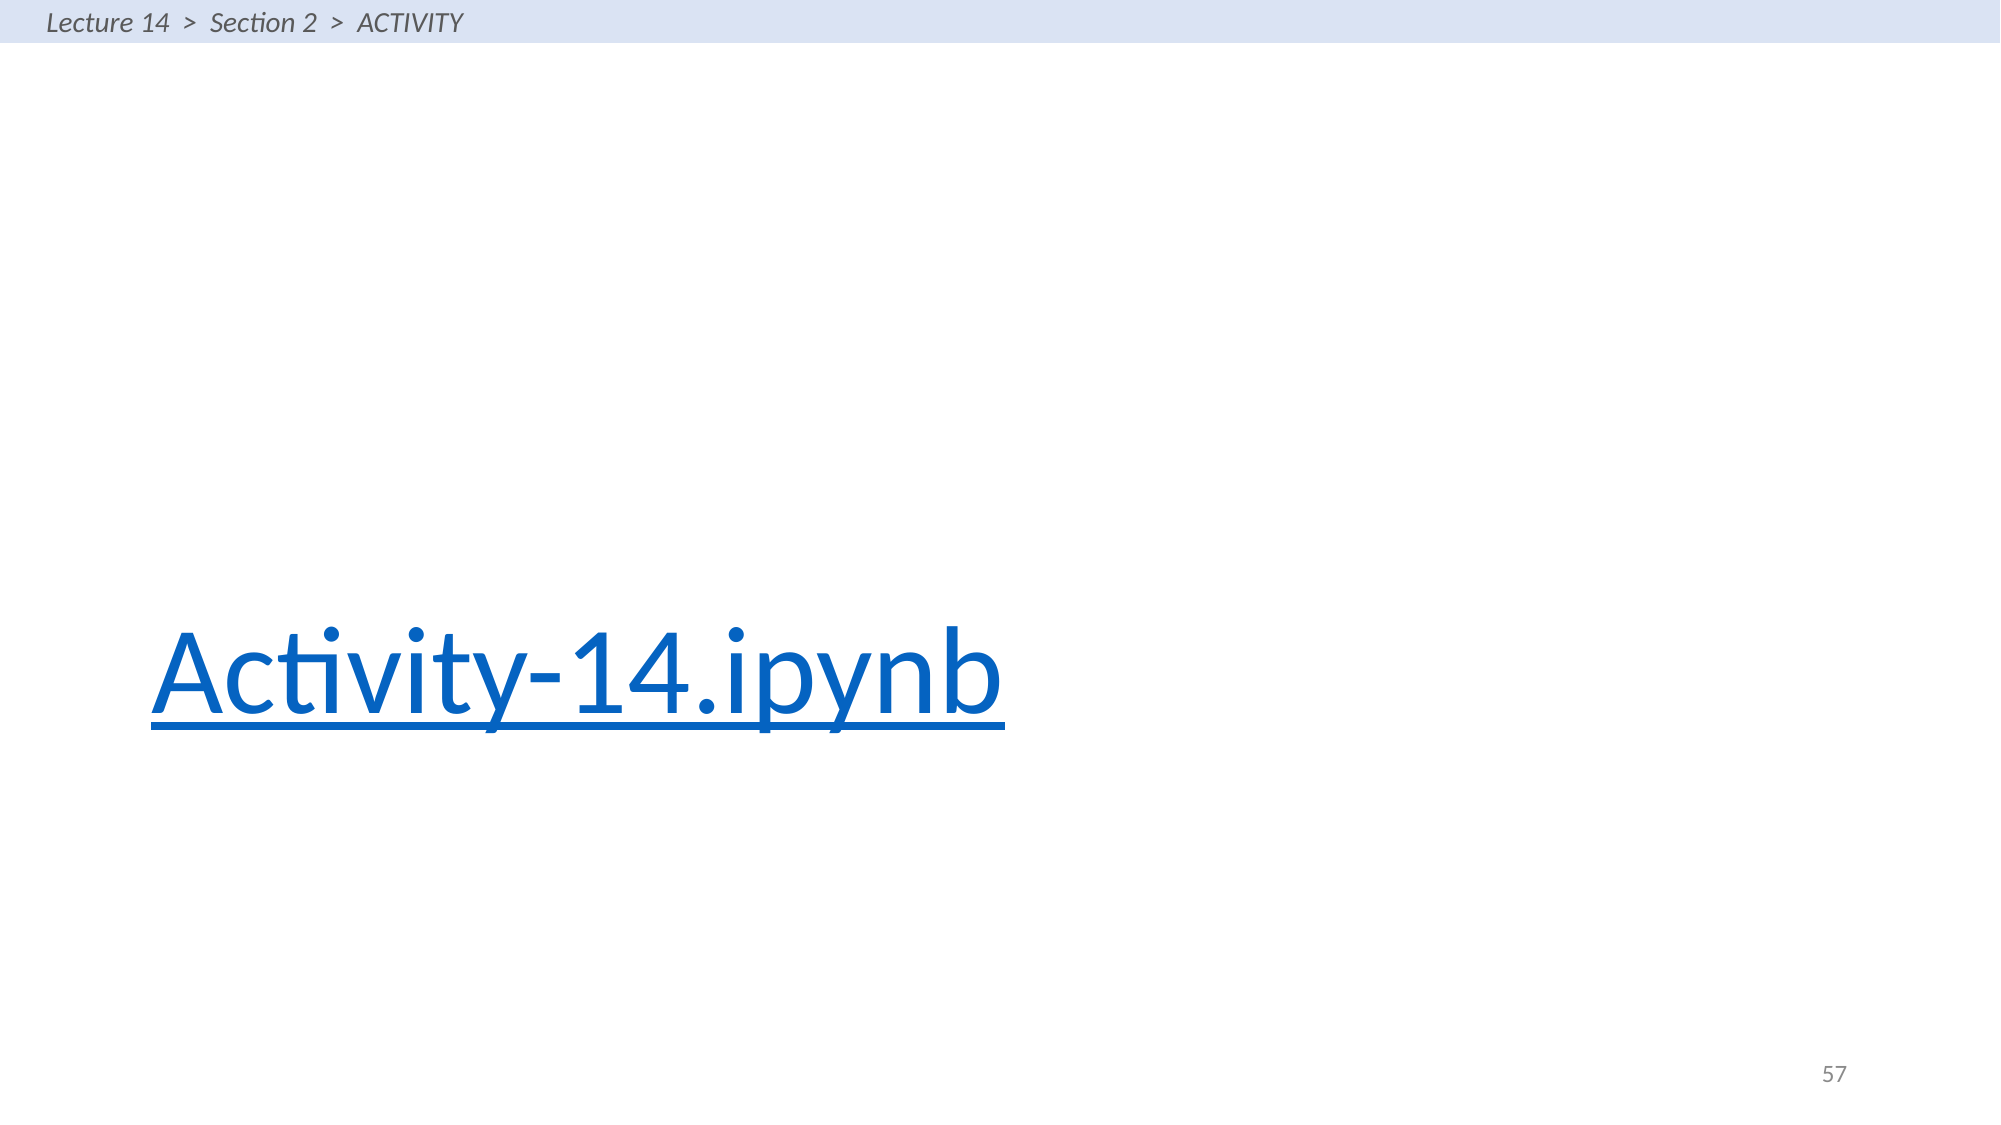

Lecture 14  >  Section 2  >  ACTIVITY
# Activity-14.ipynb
57